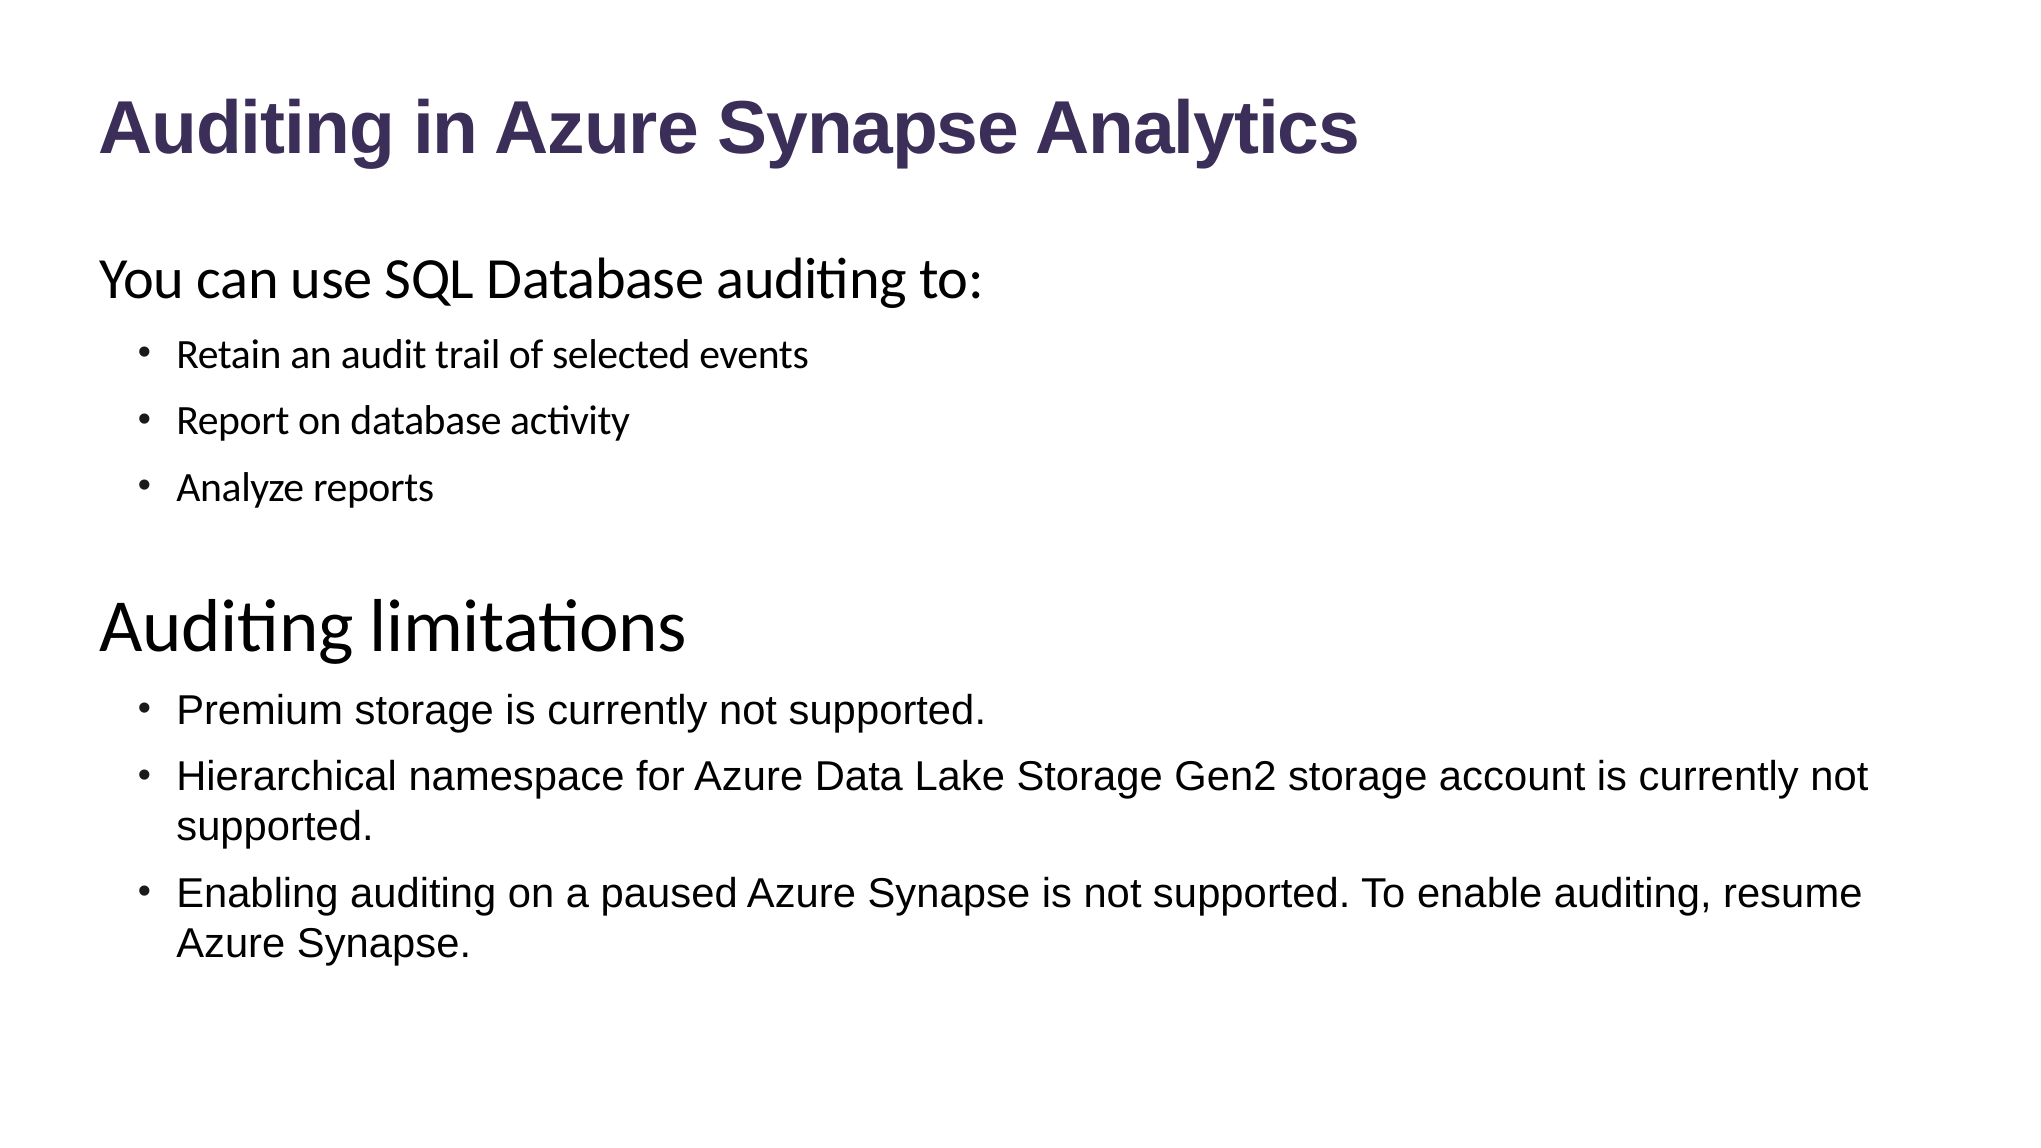

# Auditing in Azure Synapse Analytics
You can use SQL Database auditing to:
Retain an audit trail of selected events
Report on database activity
Analyze reports
Auditing limitations
Premium storage is currently not supported.
Hierarchical namespace for Azure Data Lake Storage Gen2 storage account is currently not supported.
Enabling auditing on a paused Azure Synapse is not supported. To enable auditing, resume Azure Synapse.